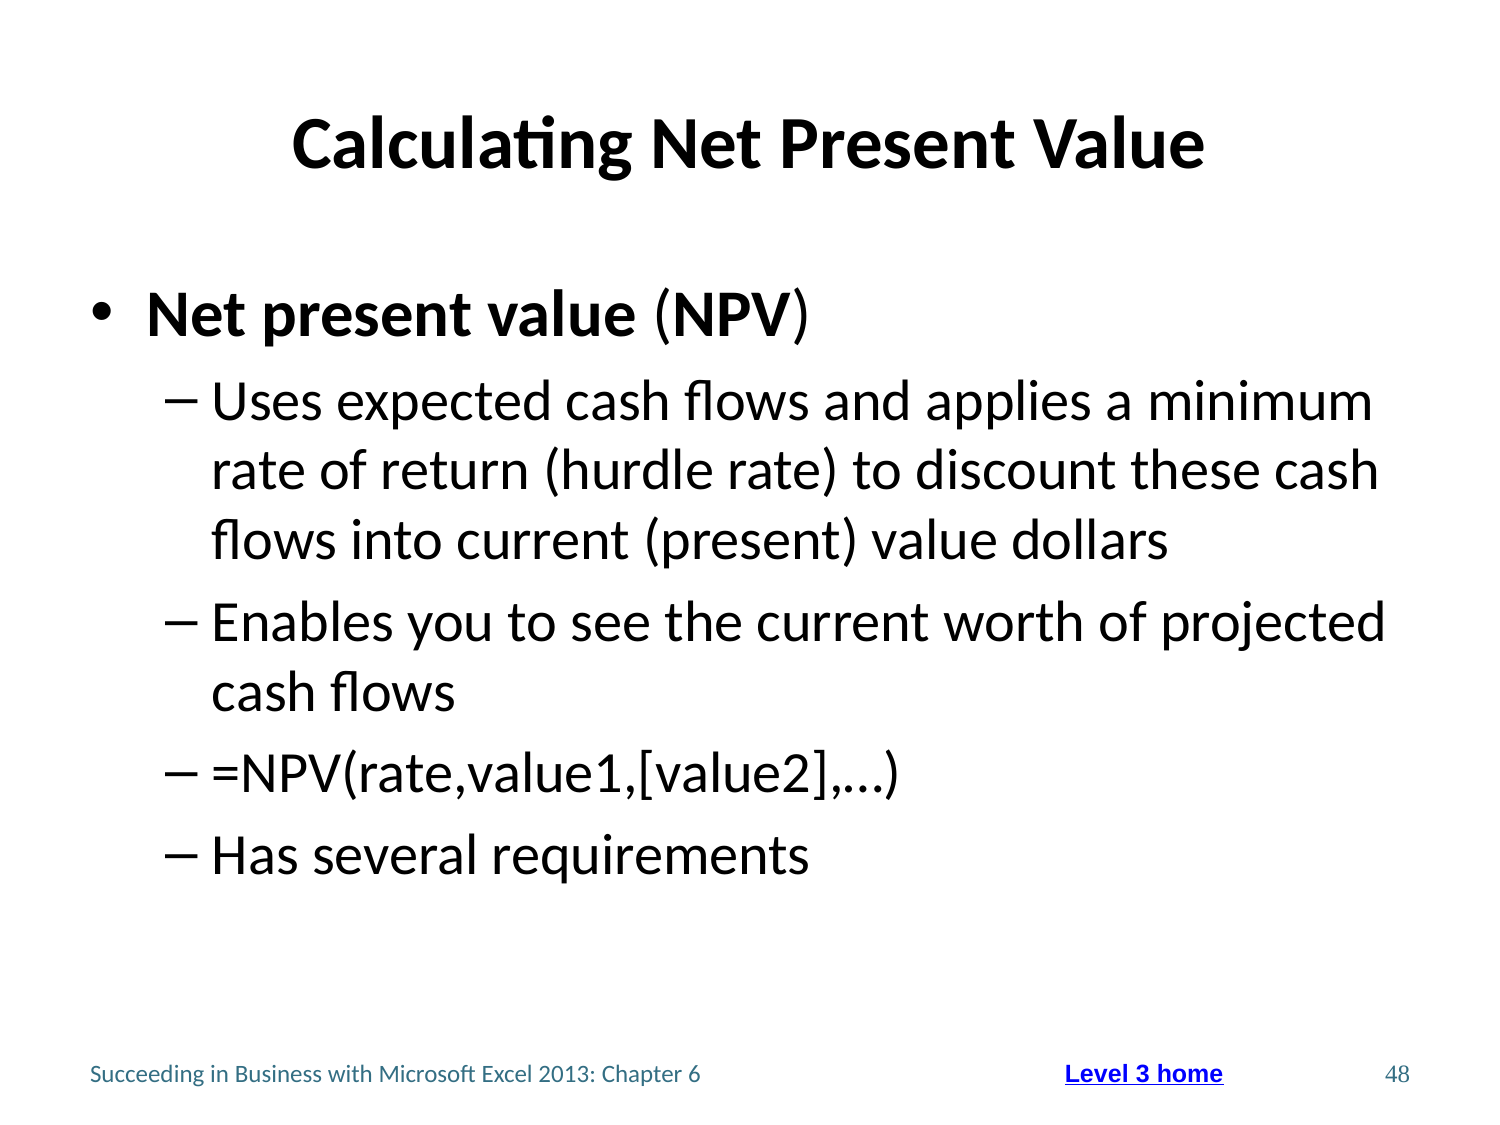

# Calculating Net Present Value
Net present value (NPV)
Uses expected cash flows and applies a minimum rate of return (hurdle rate) to discount these cash flows into current (present) value dollars
Enables you to see the current worth of projected cash flows
=NPV(rate,value1,[value2],…)
Has several requirements
Succeeding in Business with Microsoft Excel 2013: Chapter 6
48
Level 3 home